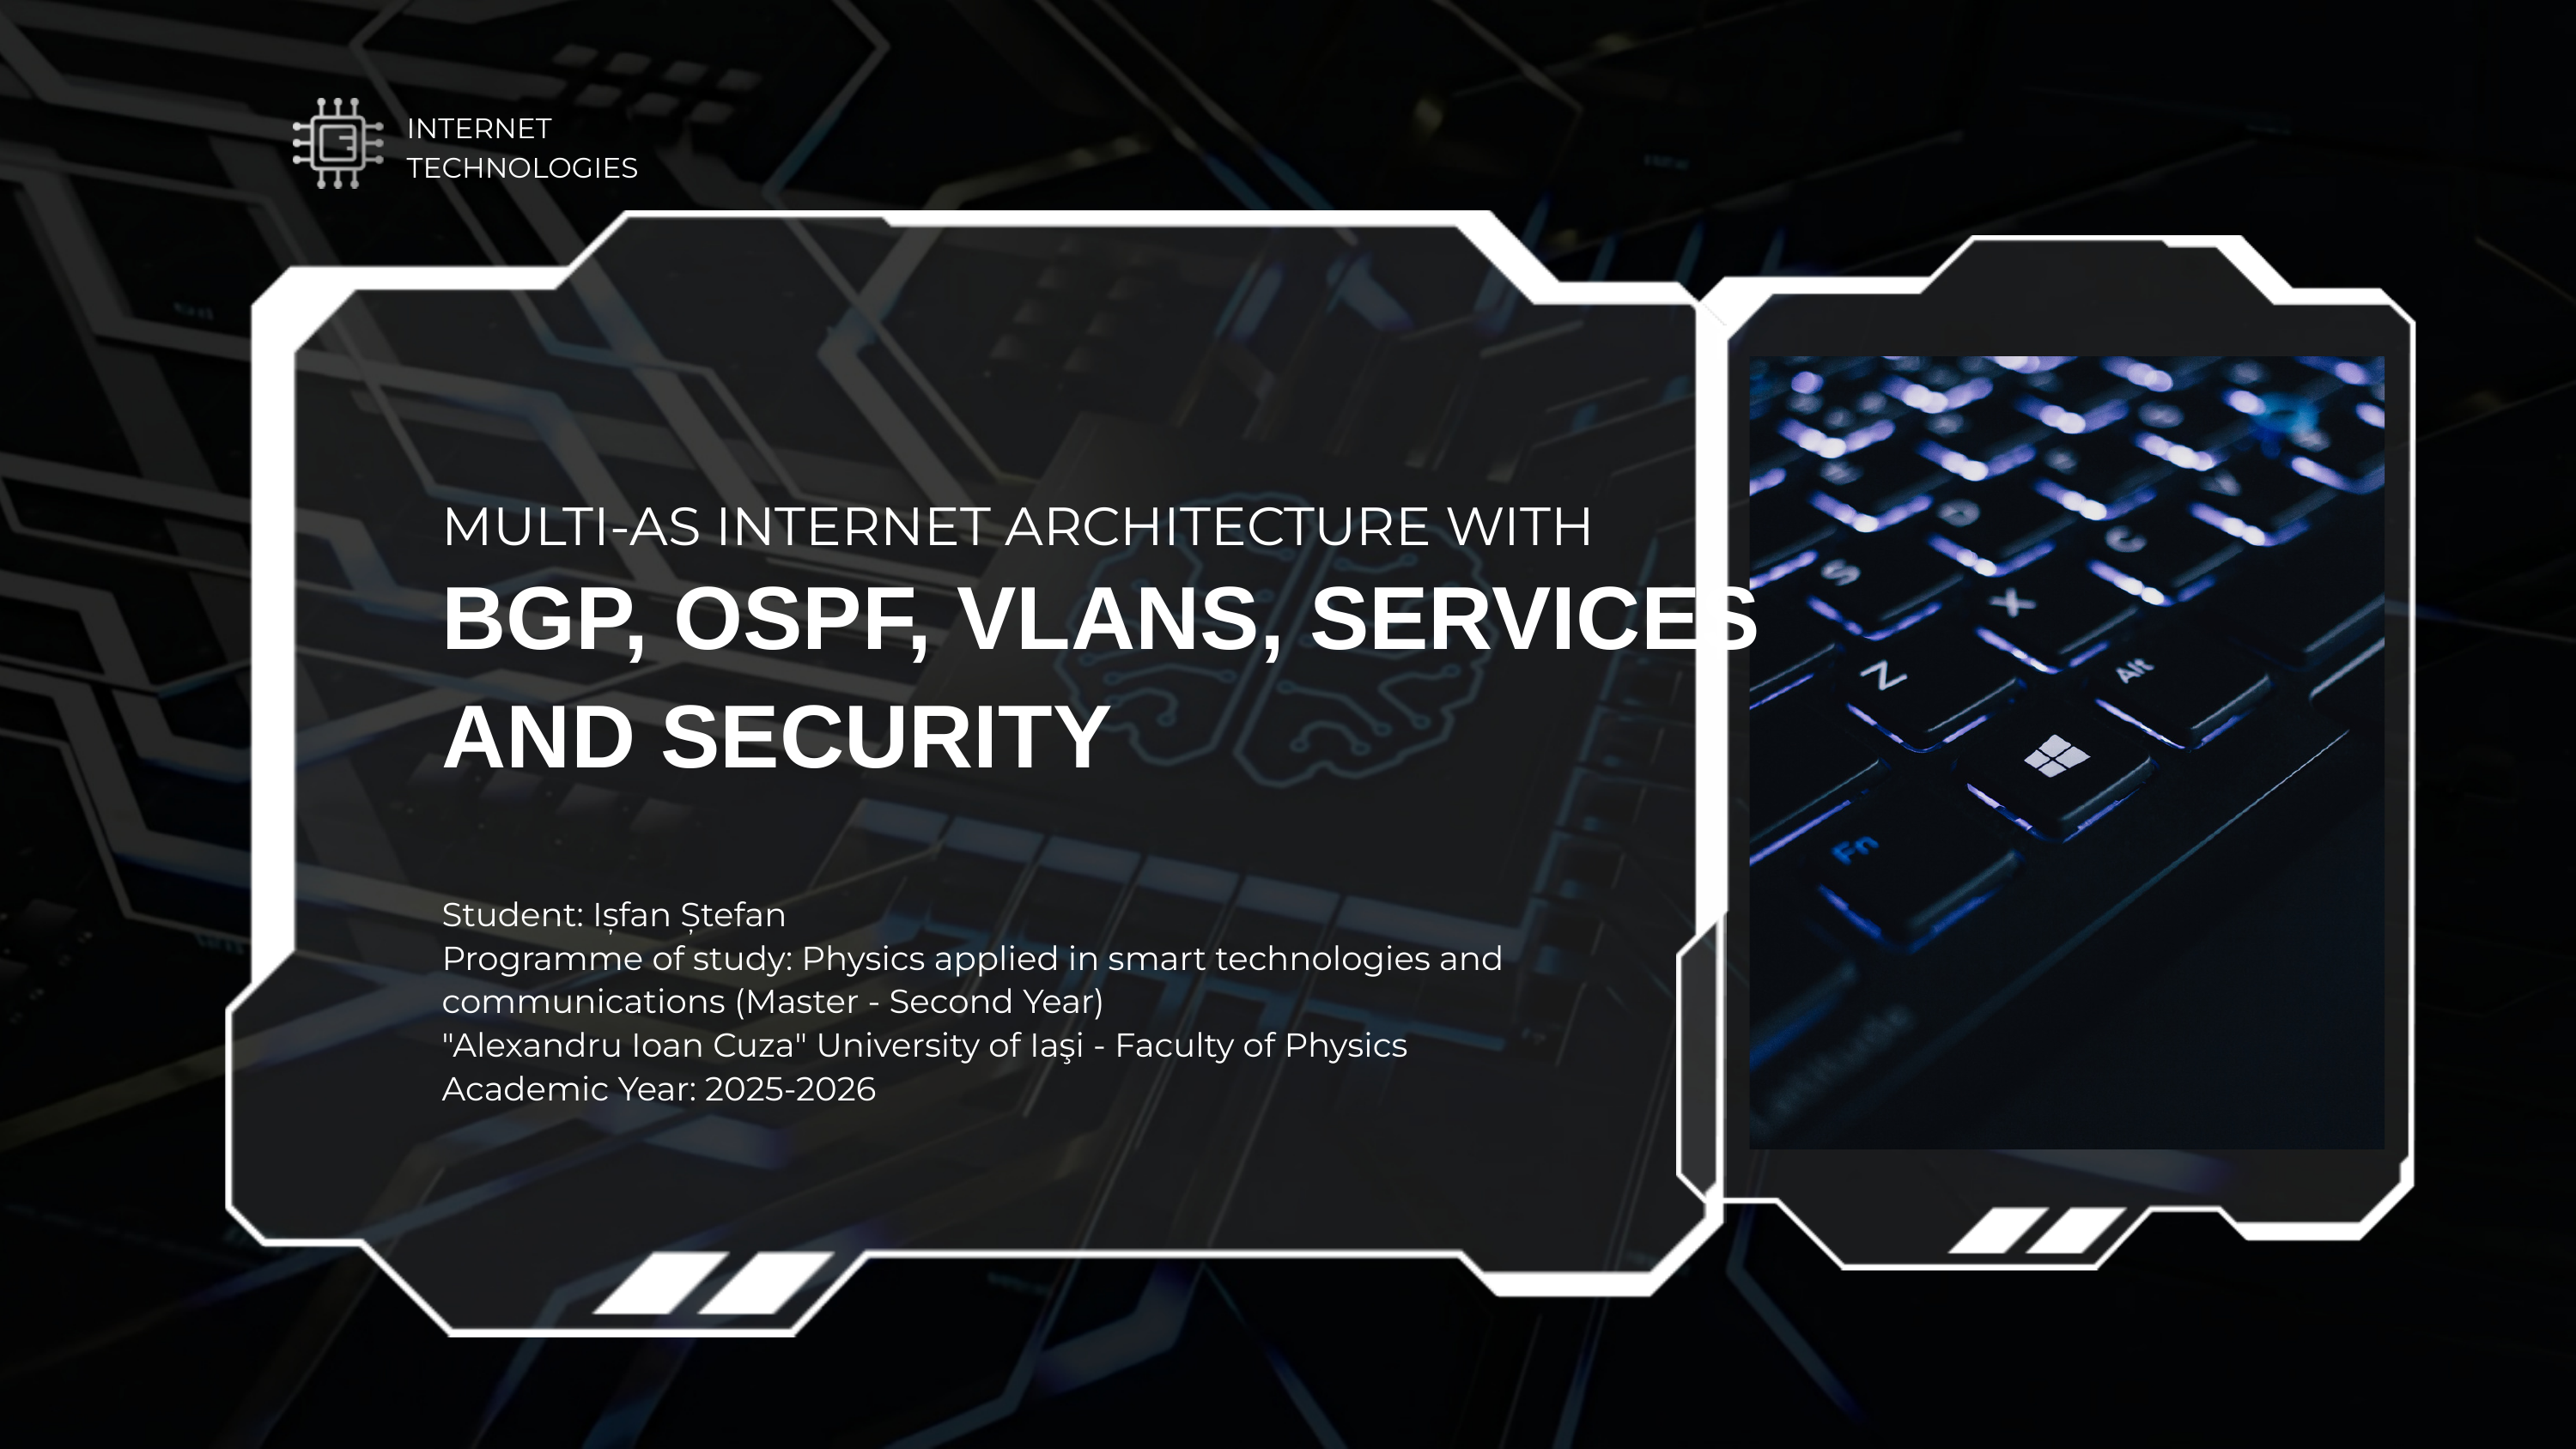

INTERNET
TECHNOLOGIES

MULTI-AS INTERNET ARCHITECTURE WITH
BGP, OSPF, VLANS, SERVICES AND SECURITY
Student: Ișfan Ștefan
Programme of study: Physics applied in smart technologies and communications (Master - Second Year)
"Alexandru Ioan Cuza" University of Iaşi - Faculty of Physics
Academic Year: 2025-2026